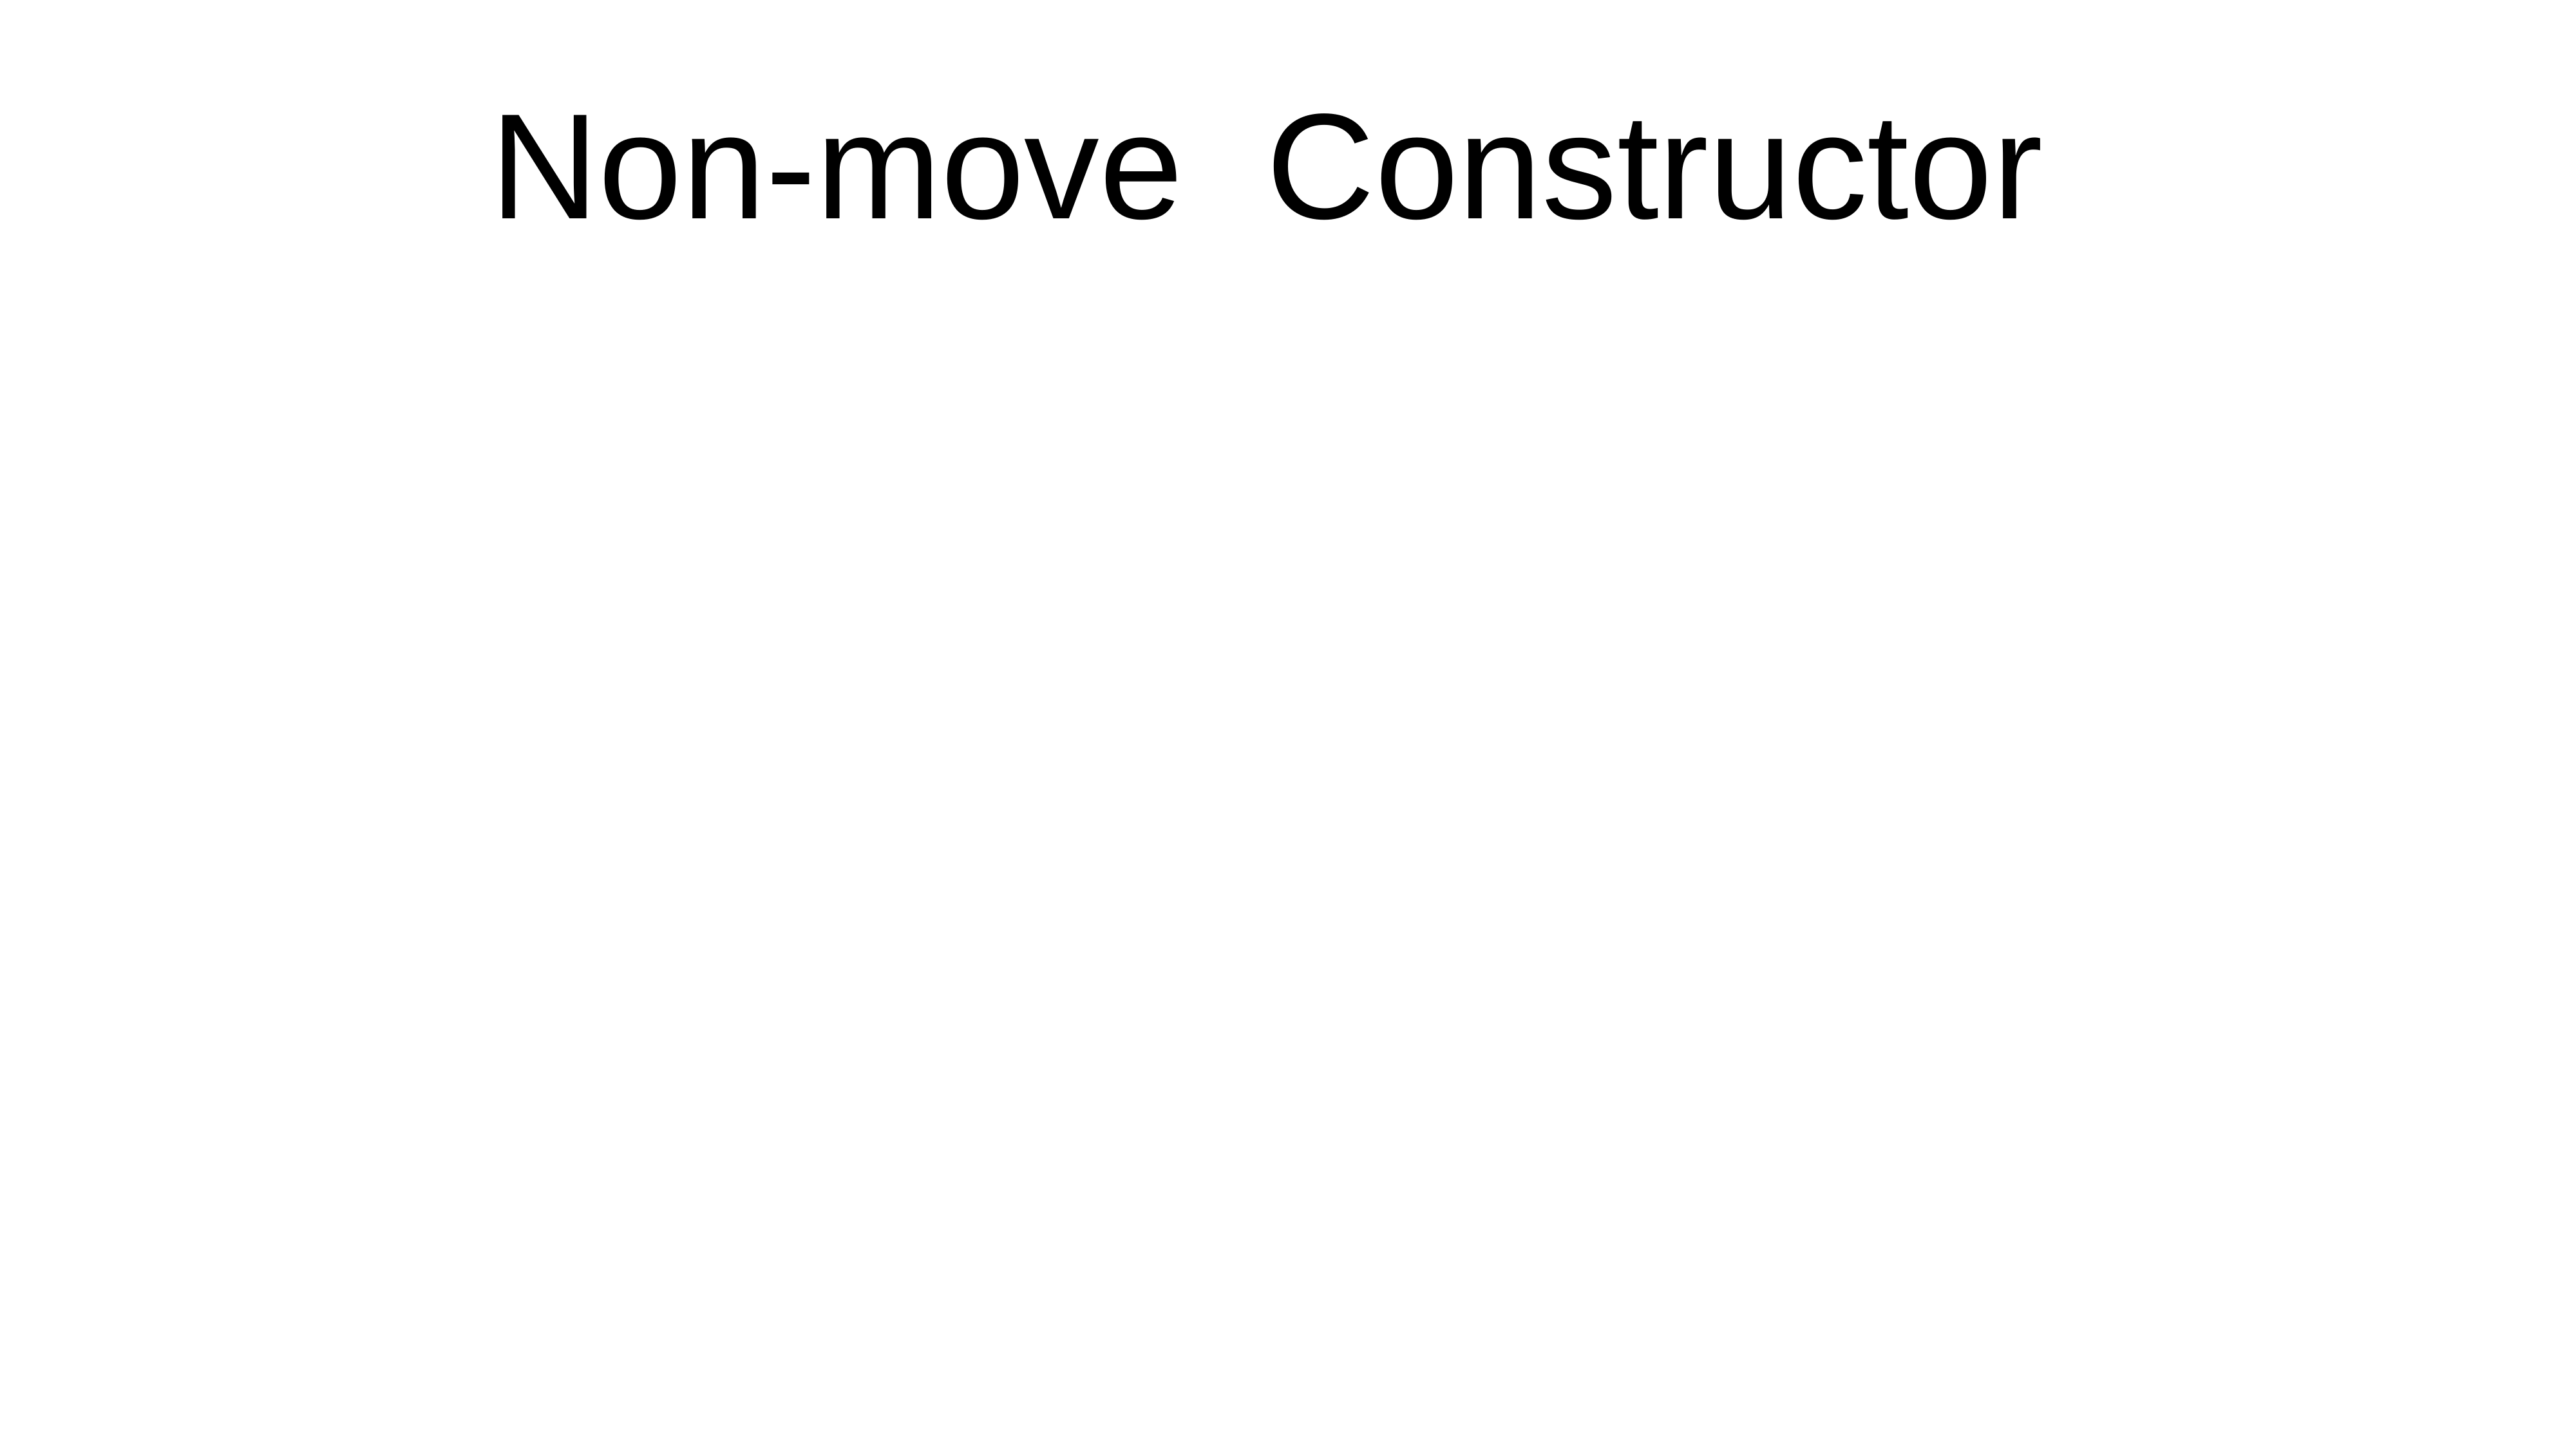

# Non-move  Constructor

Trying to move A
Before move, a1.s = "test" a1.k = -1
After move, a1.s = "" a1.k = 0
Trying to move B
Before move, b1.s = "test"
After move, b1.s = ""
Trying to move C
move failed!
Trying to move D